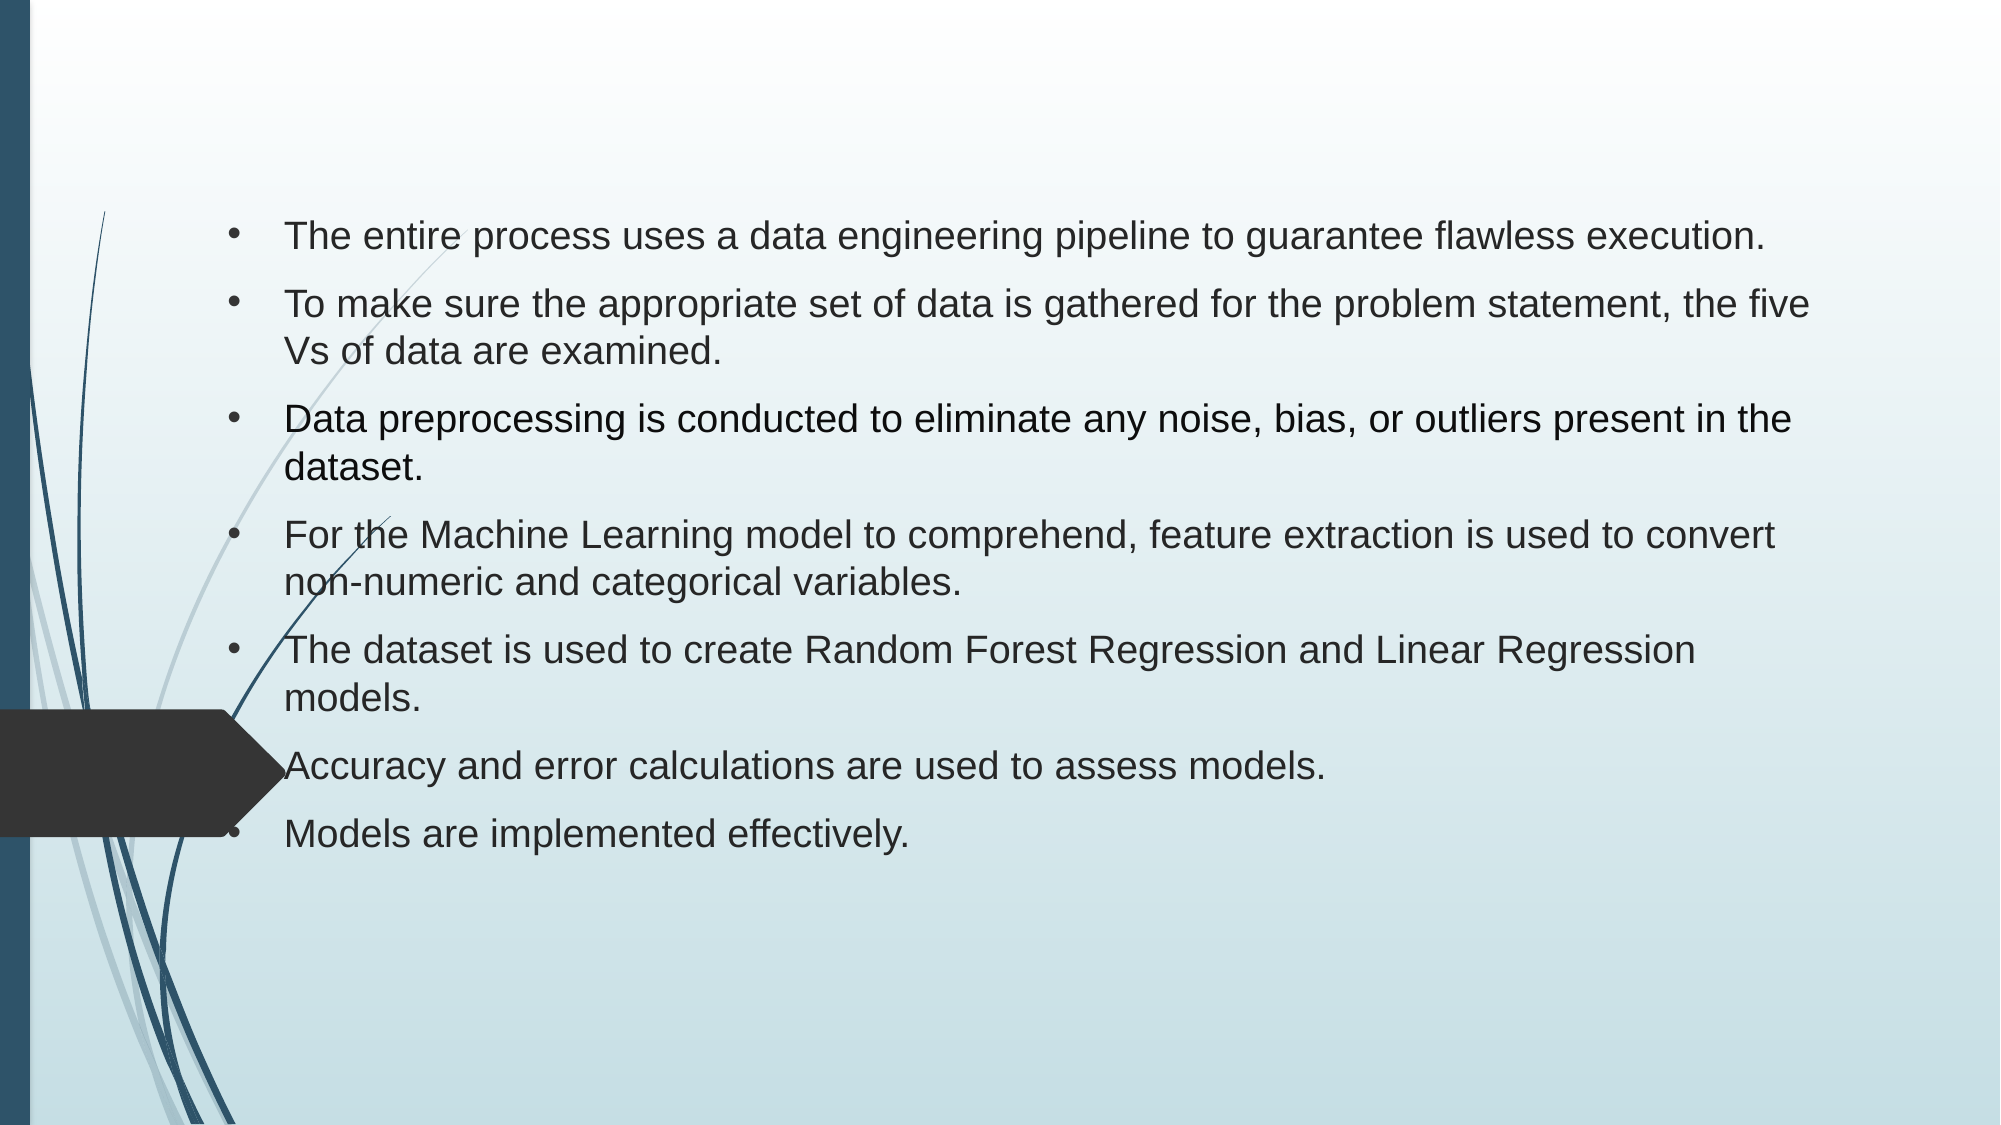

The entire process uses a data engineering pipeline to guarantee flawless execution.
To make sure the appropriate set of data is gathered for the problem statement, the five Vs of data are examined.
Data preprocessing is conducted to eliminate any noise, bias, or outliers present in the dataset.
For the Machine Learning model to comprehend, feature extraction is used to convert non-numeric and categorical variables.
The dataset is used to create Random Forest Regression and Linear Regression models.
Accuracy and error calculations are used to assess models.
Models are implemented effectively.